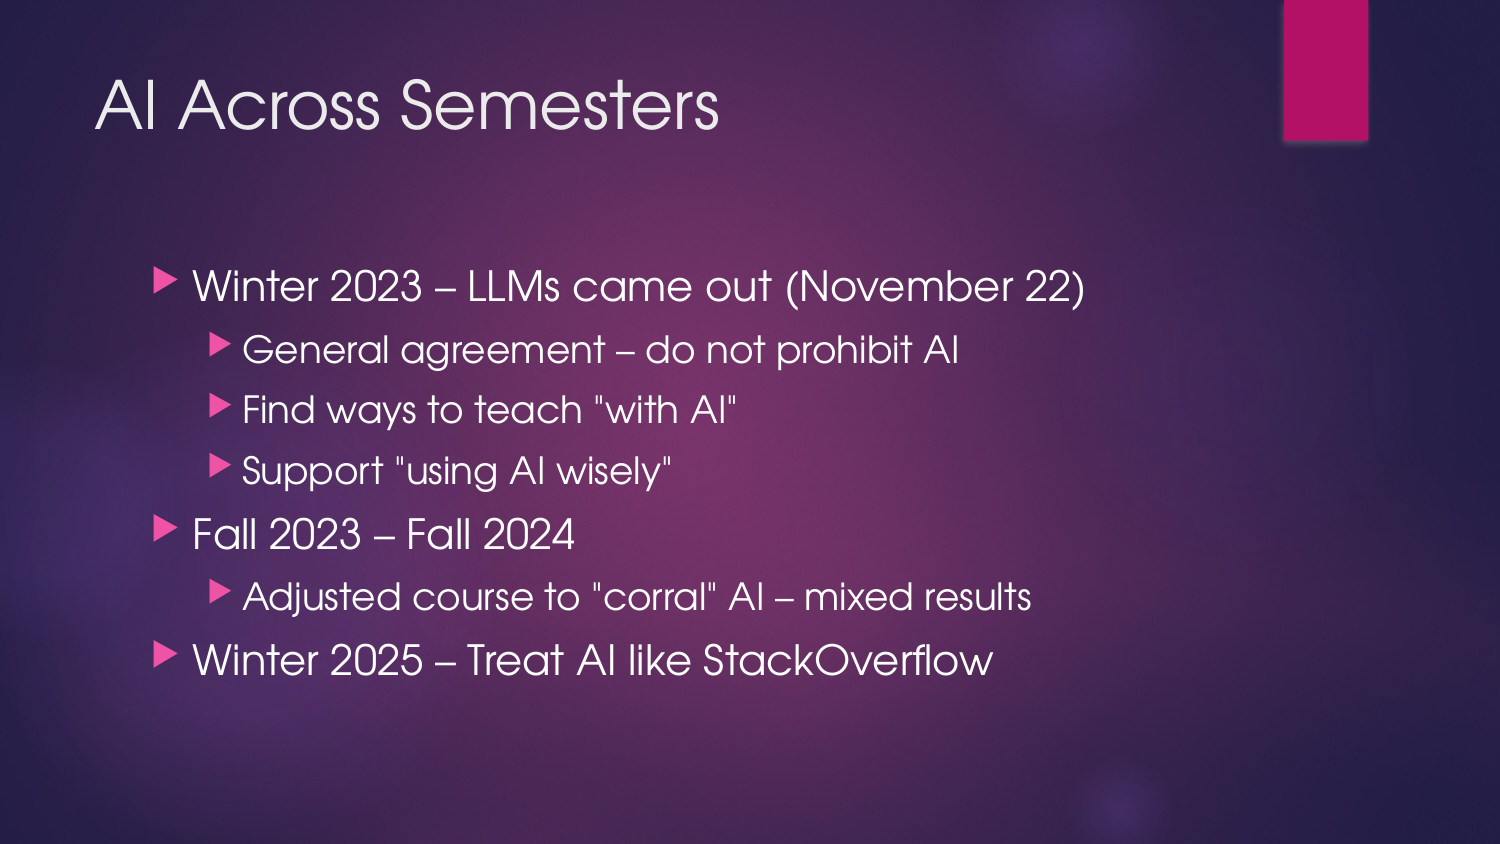

# AI Across Semesters
Winter 2023 – LLMs came out (November 22)
General agreement – do not prohibit AI
Find ways to teach "with AI"
Support "using AI wisely"
Fall 2023 – Fall 2024
Adjusted course to "corral" AI – mixed results
Winter 2025 – Treat AI like StackOverflow